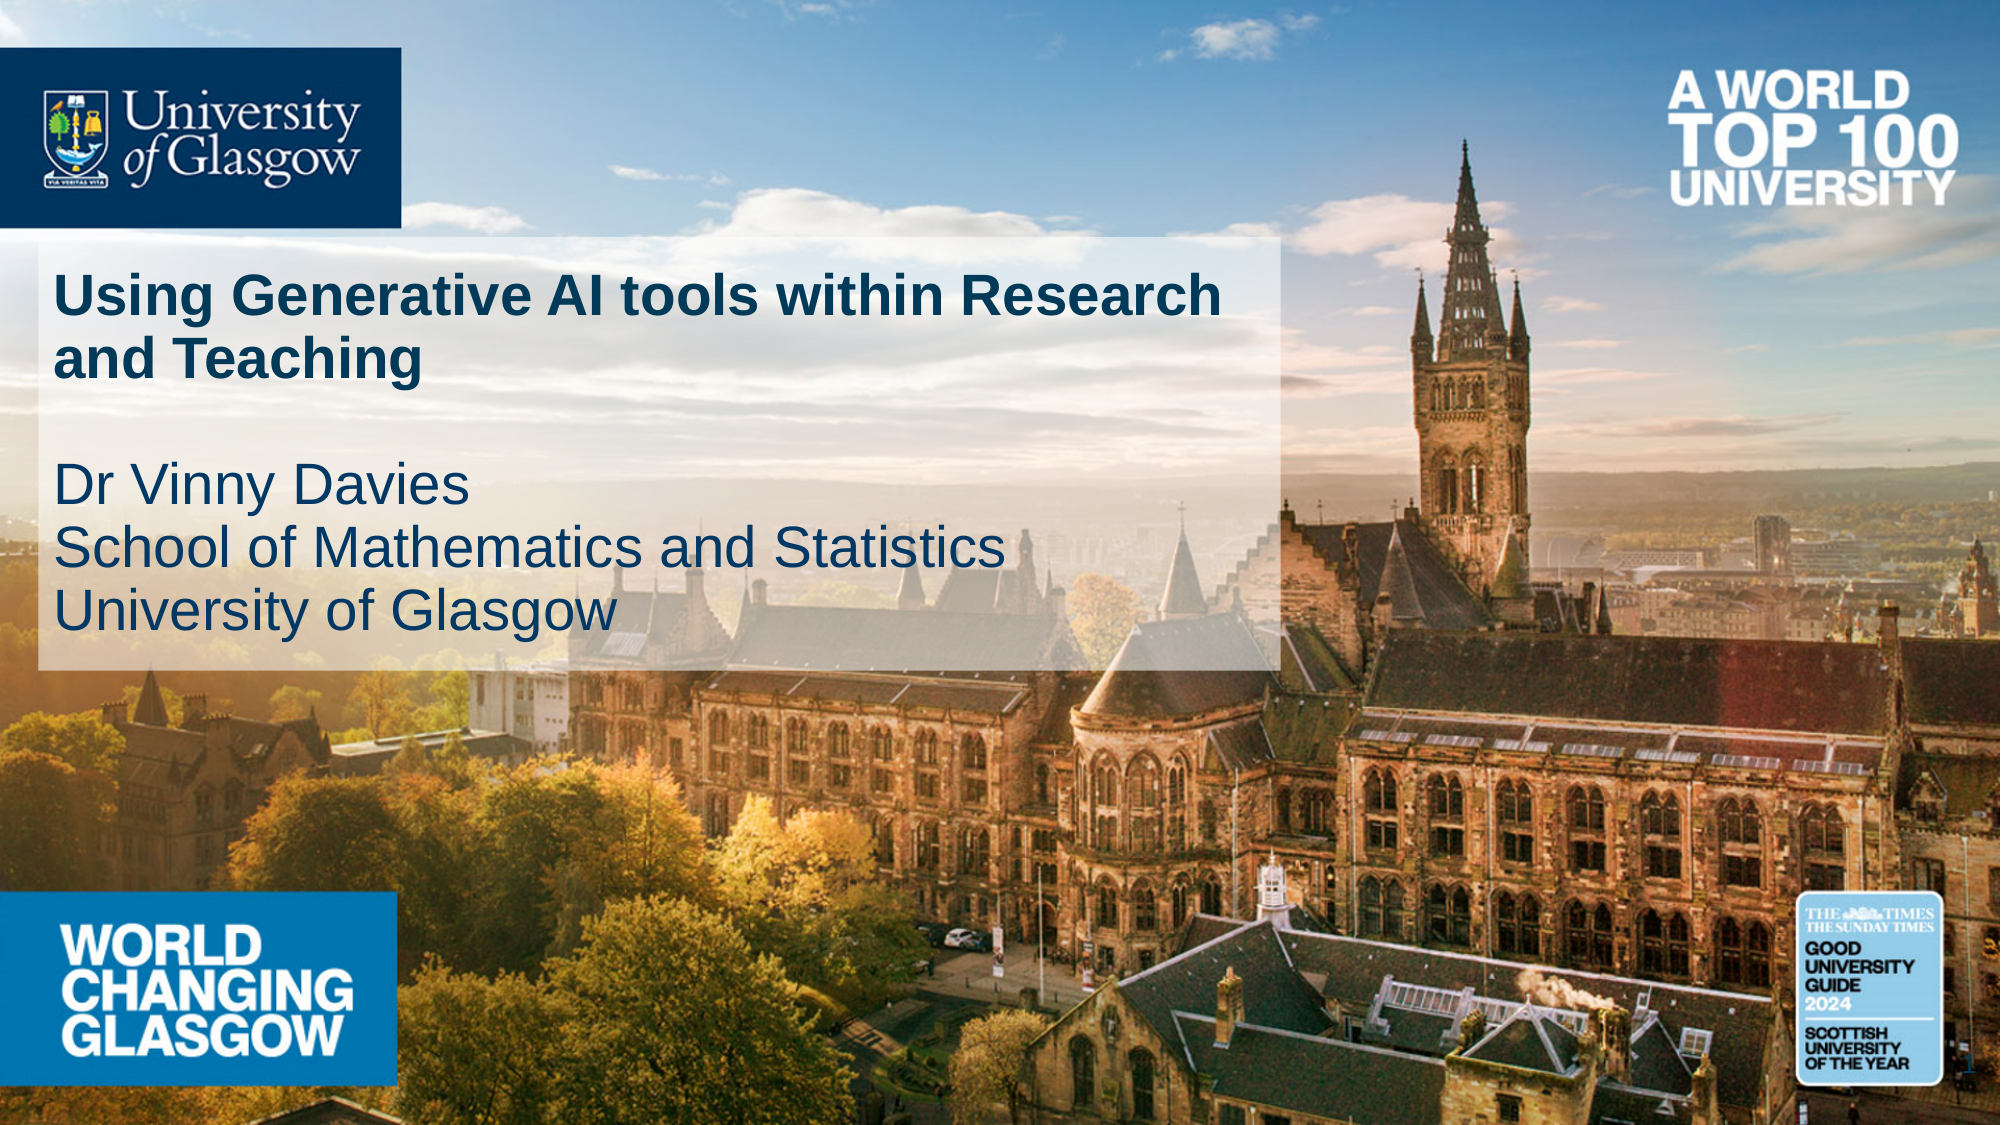

# Using Generative AI tools within Research and Teaching Dr Vinny Davies School of Mathematics and Statistics University of Glasgow
1